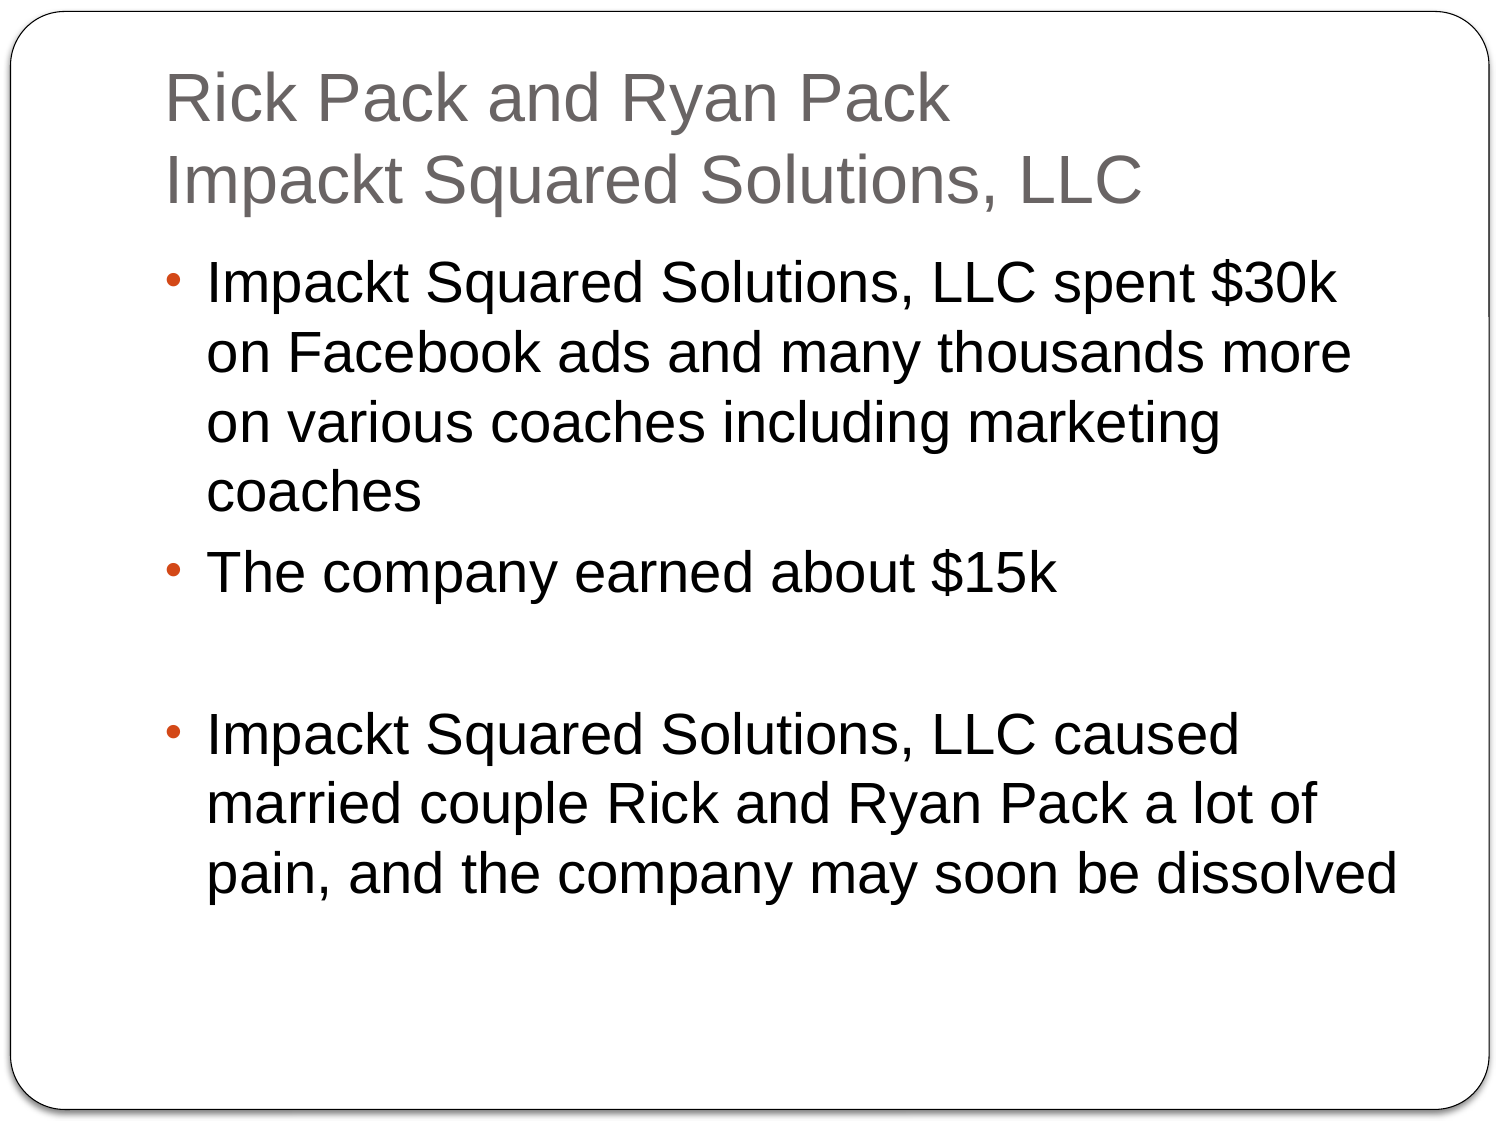

# Rick Pack and Ryan Pack Impackt Squared Solutions, LLC
Impackt Squared Solutions, LLC spent $30k on Facebook ads and many thousands more on various coaches including marketing coaches
The company earned about $15k

Impackt Squared Solutions, LLC caused married couple Rick and Ryan Pack a lot of pain, and the company may soon be dissolved